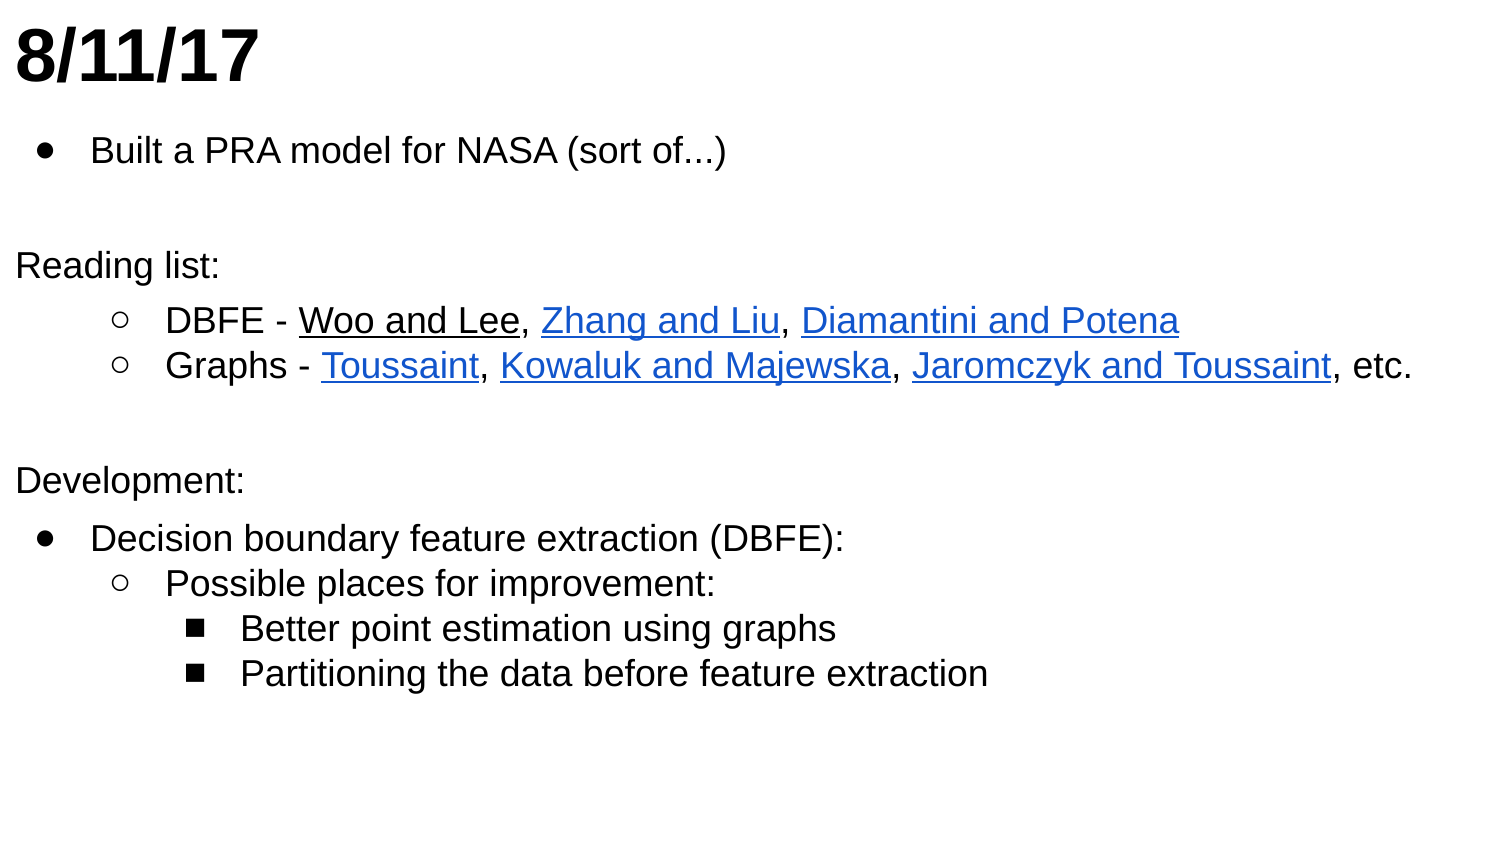

# 8/11/17
Built a PRA model for NASA (sort of...)

Reading list:
DBFE - Woo and Lee, Zhang and Liu, Diamantini and Potena
Graphs - Toussaint, Kowaluk and Majewska, Jaromczyk and Toussaint, etc.

Development:
Decision boundary feature extraction (DBFE):
Possible places for improvement:
Better point estimation using graphs
Partitioning the data before feature extraction